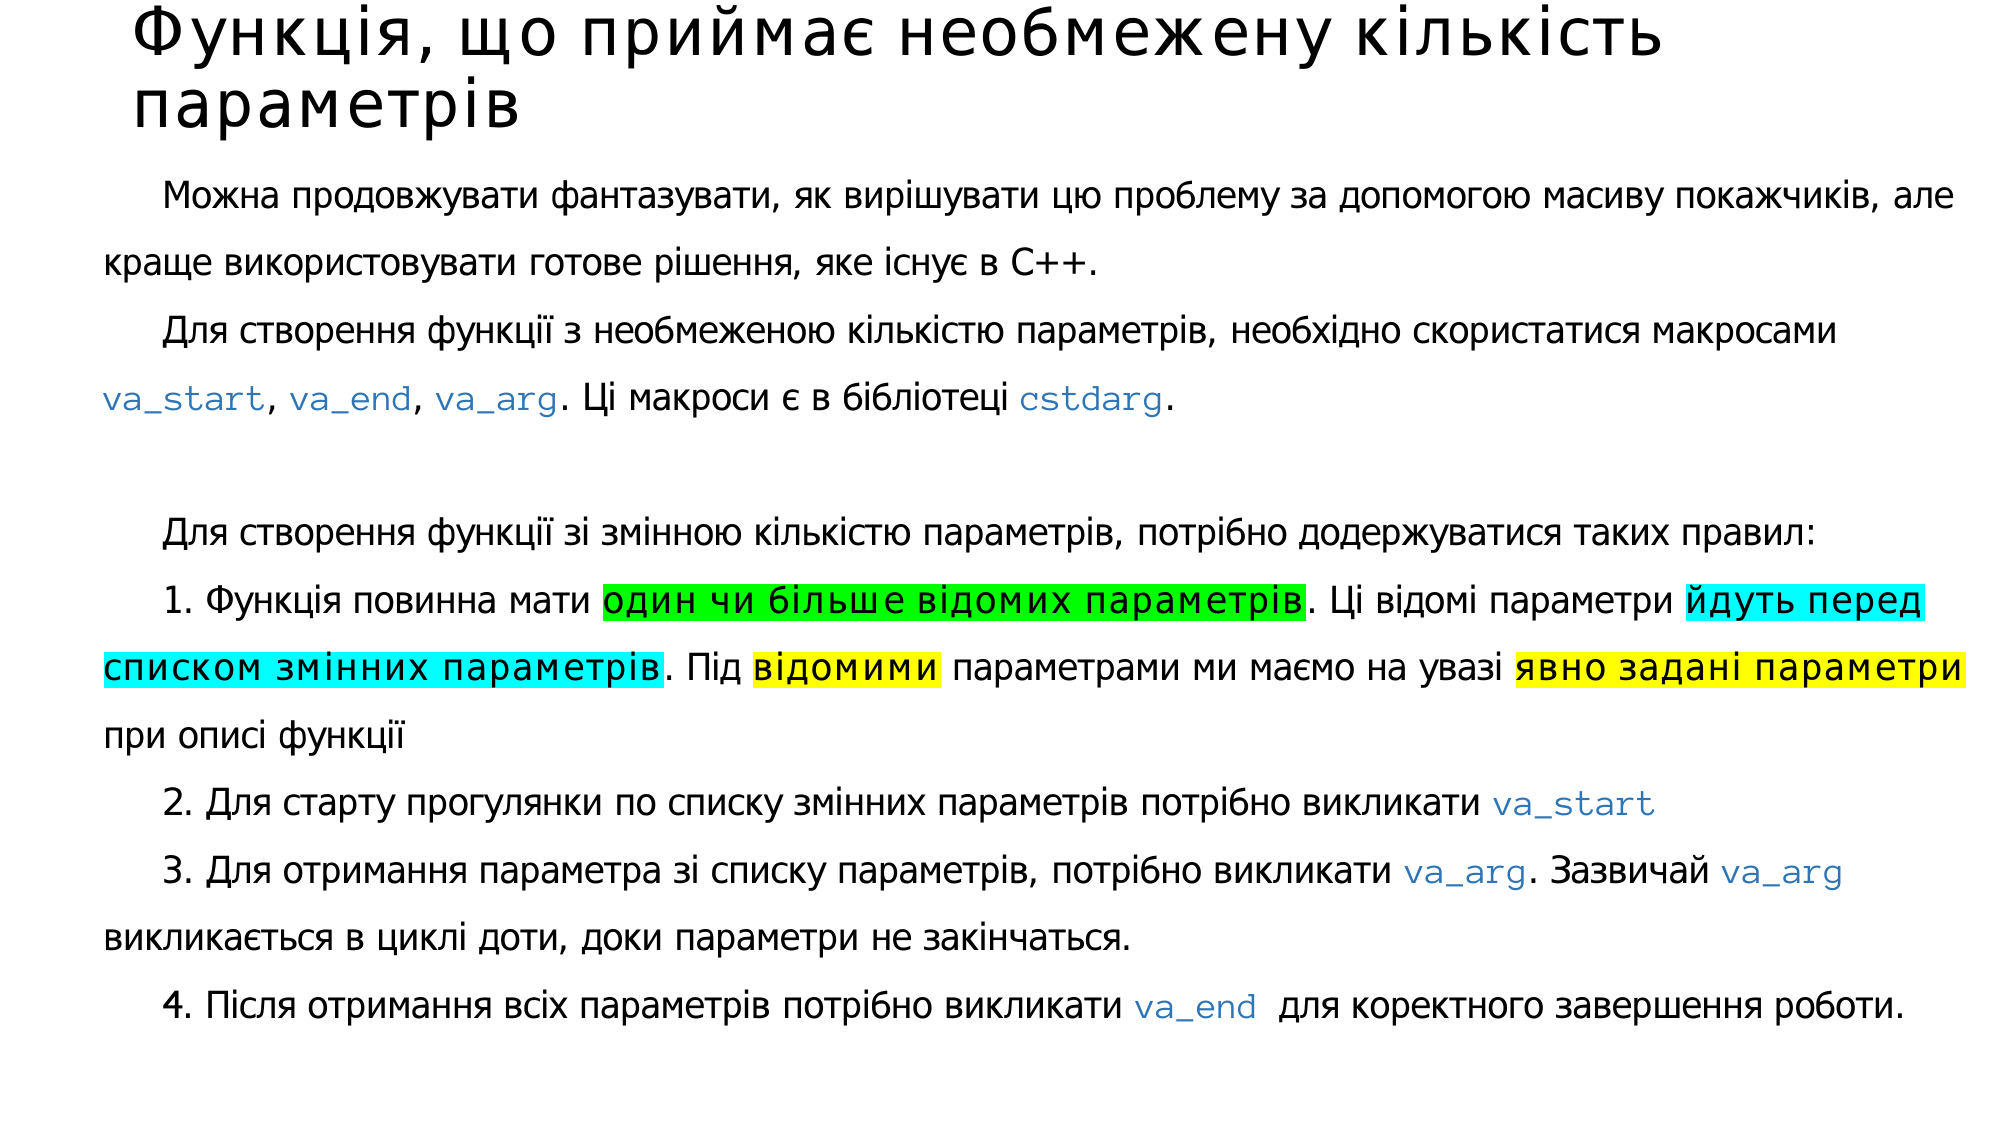

# Функція, що приймає необмежену кількість параметрів
Можна продовжувати фантазувати, як вирішувати цю проблему за допомогою масиву покажчиків, але краще використовувати готове рішення, яке існує в С++.
Для створення функції з необмеженою кількістю параметрів, необхідно скористатися макросами va_start, va_end, va_arg. Ці макроси є в бібліотеці cstdarg.

Для створення функції зі змінною кількістю параметрів, потрібно додержуватися таких правил:
1. Функція повинна мати один чи більше відомих параметрів. Ці відомі параметри йдуть перед списком змінних параметрів. Під відомими параметрами ми маємо на увазі явно задані параметри при описі функції
2. Для старту прогулянки по списку змінних параметрів потрібно викликати va_start
3. Для отримання параметра зі списку параметрів, потрібно викликати va_arg. Зазвичай va_arg викликається в циклі доти, доки параметри не закінчаться.
4. Після отримання всіх параметрів потрібно викликати va_end для коректного завершення роботи.